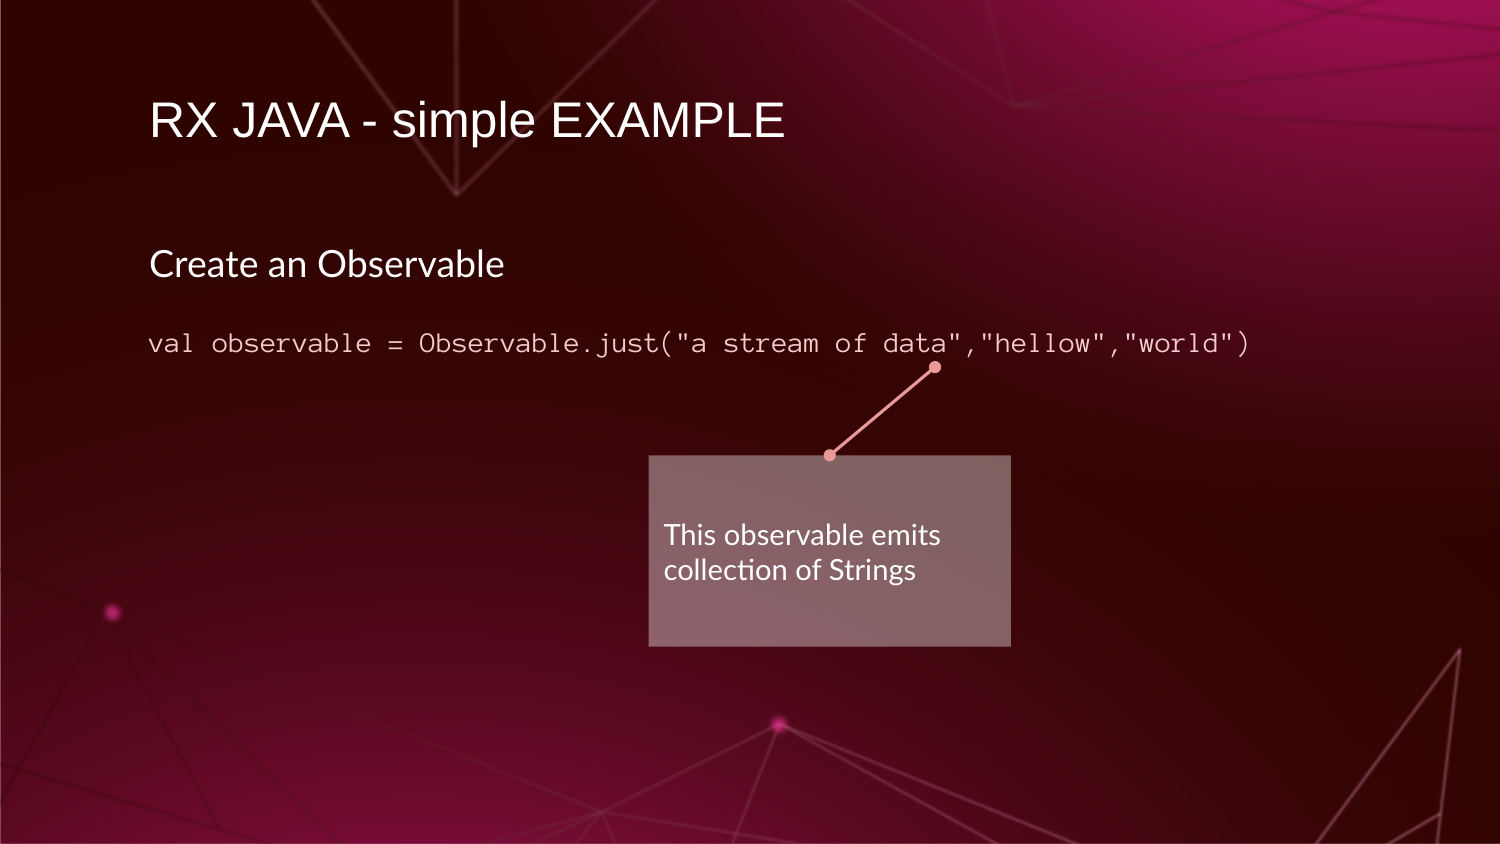

# RX JAVA - simple EXAMPLE
Create an Observable
val observable = Observable.just("a stream of data","hellow","world")
This observable emits collection of Strings